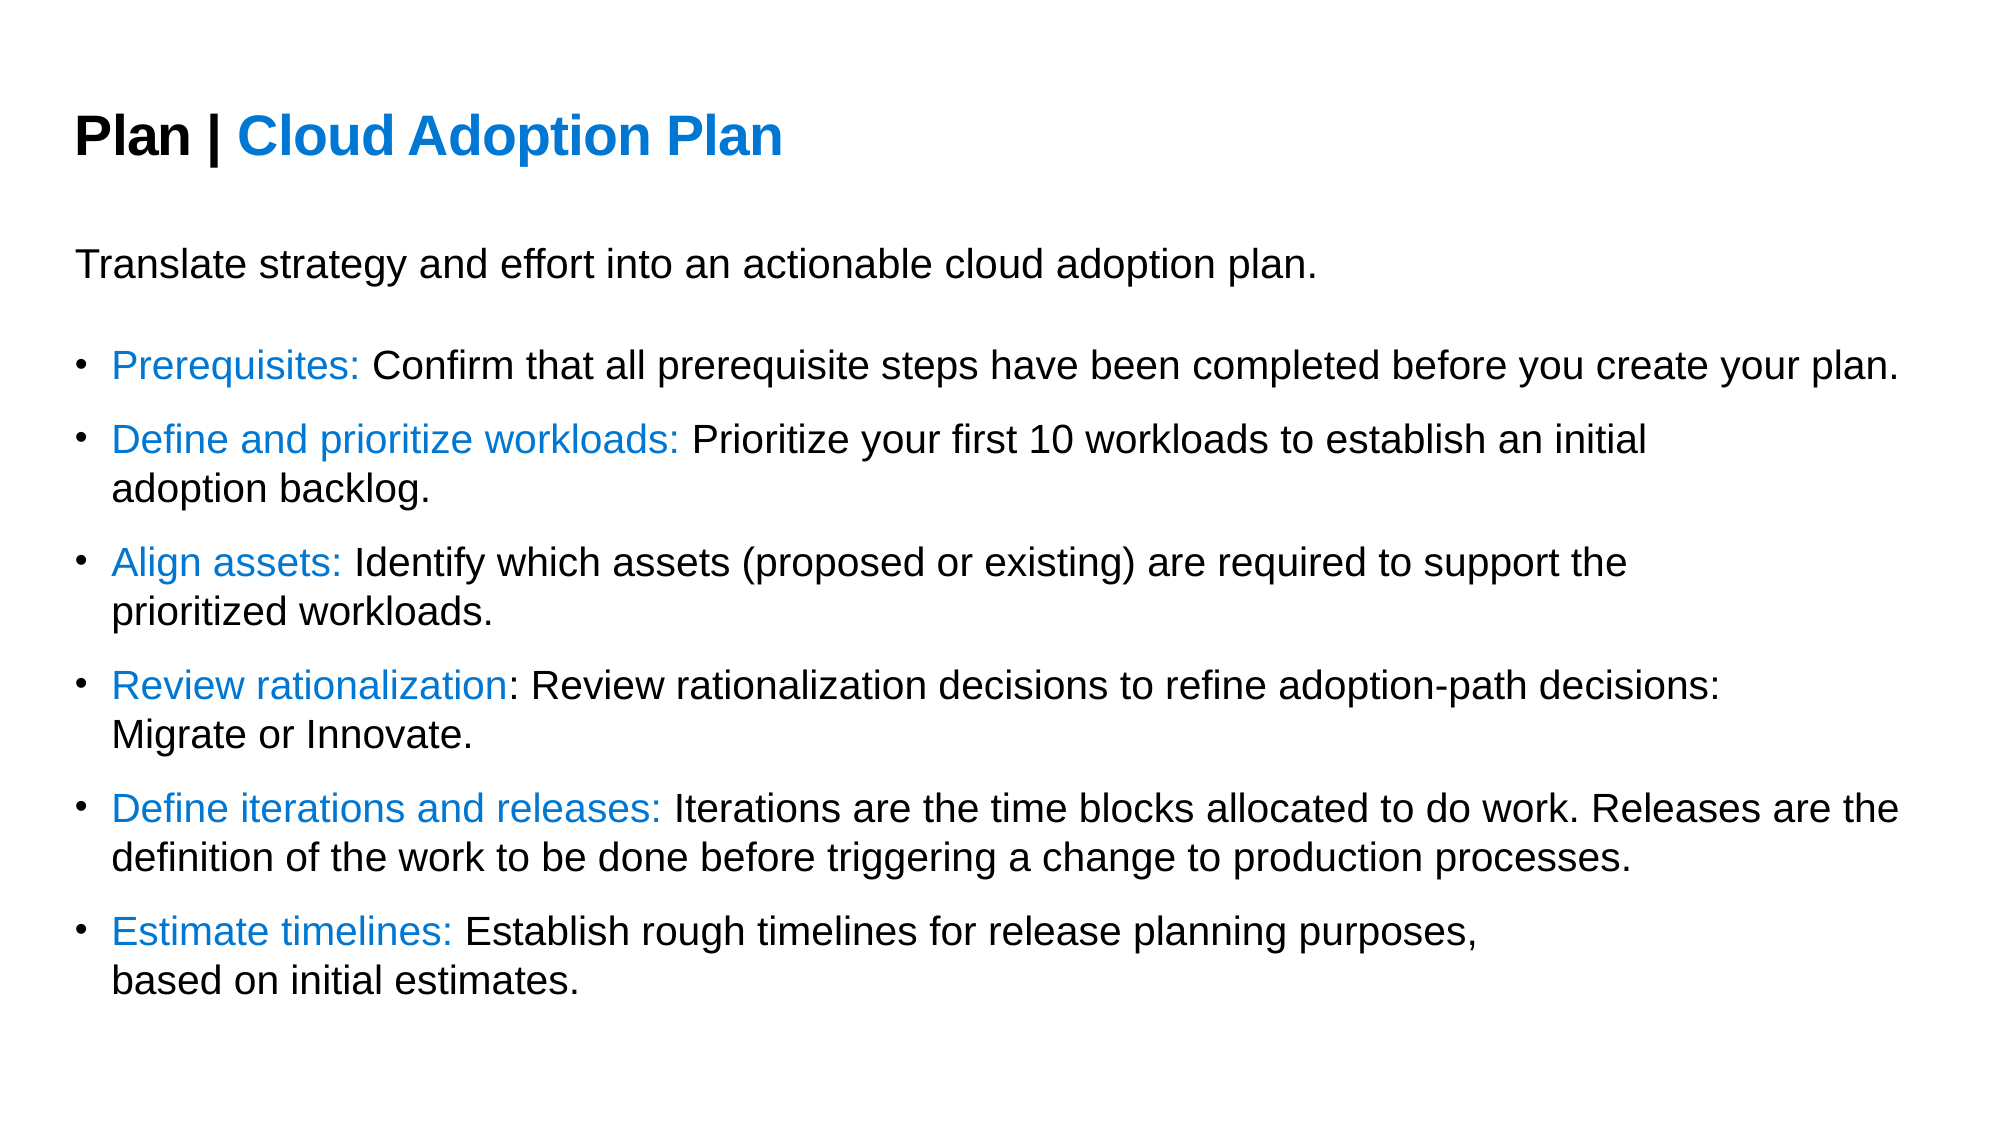

# Plan | Cloud Adoption Plan
Translate strategy and effort into an actionable cloud adoption plan.
Prerequisites: Confirm that all prerequisite steps have been completed before you create your plan.
Define and prioritize workloads: Prioritize your first 10 workloads to establish an initial
adoption backlog.
Align assets: Identify which assets (proposed or existing) are required to support the
prioritized workloads.
Review rationalization: Review rationalization decisions to refine adoption-path decisions:
Migrate or Innovate.
Define iterations and releases: Iterations are the time blocks allocated to do work. Releases are the definition of the work to be done before triggering a change to production processes.
Estimate timelines: Establish rough timelines for release planning purposes,
based on initial estimates.